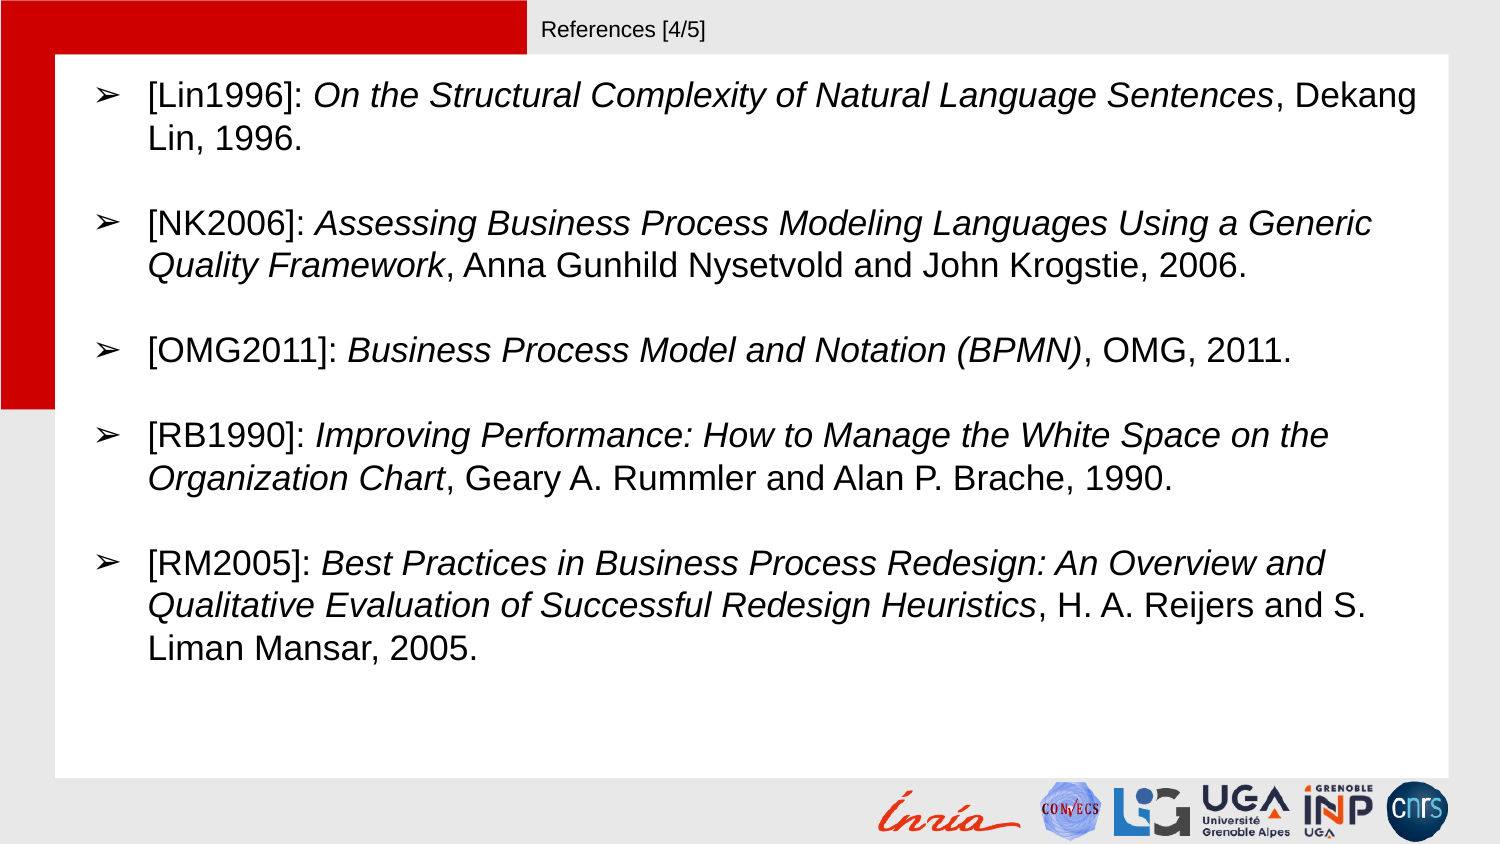

# References [4/5]
[Lin1996]: On the Structural Complexity of Natural Language Sentences, Dekang Lin, 1996.
[NK2006]: Assessing Business Process Modeling Languages Using a Generic Quality Framework, Anna Gunhild Nysetvold and John Krogstie, 2006.
[OMG2011]: Business Process Model and Notation (BPMN), OMG, 2011.

[RB1990]: Improving Performance: How to Manage the White Space on the Organization Chart, Geary A. Rummler and Alan P. Brache, 1990.
[RM2005]: Best Practices in Business Process Redesign: An Overview and Qualitative Evaluation of Successful Redesign Heuristics, H. A. Reijers and S. Liman Mansar, 2005.